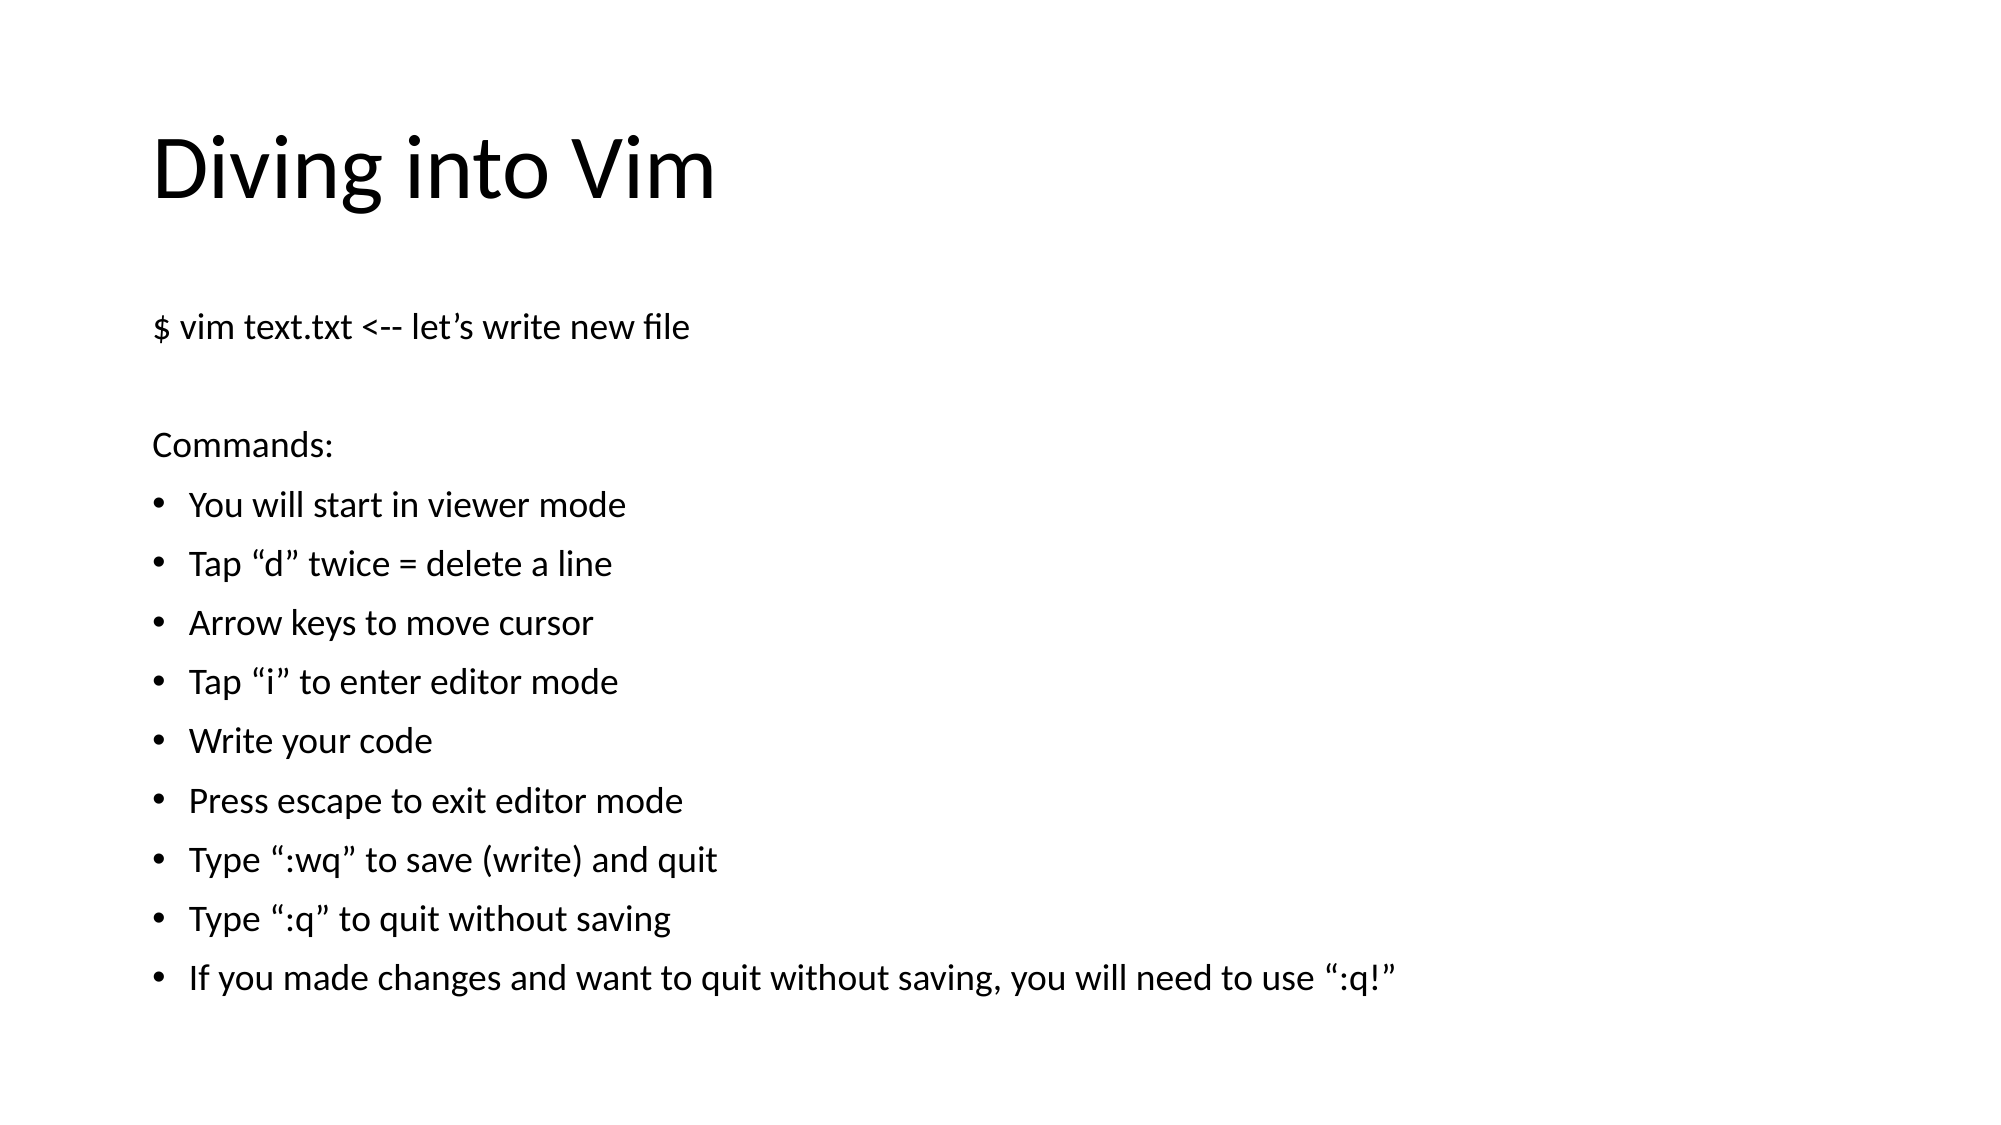

# Diving into Vim
$ vim text.txt <-- let’s write new file

Commands:
You will start in viewer mode
Tap “d” twice = delete a line
Arrow keys to move cursor
Tap “i” to enter editor mode
Write your code
Press escape to exit editor mode
Type “:wq” to save (write) and quit
Type “:q” to quit without saving
If you made changes and want to quit without saving, you will need to use “:q!”